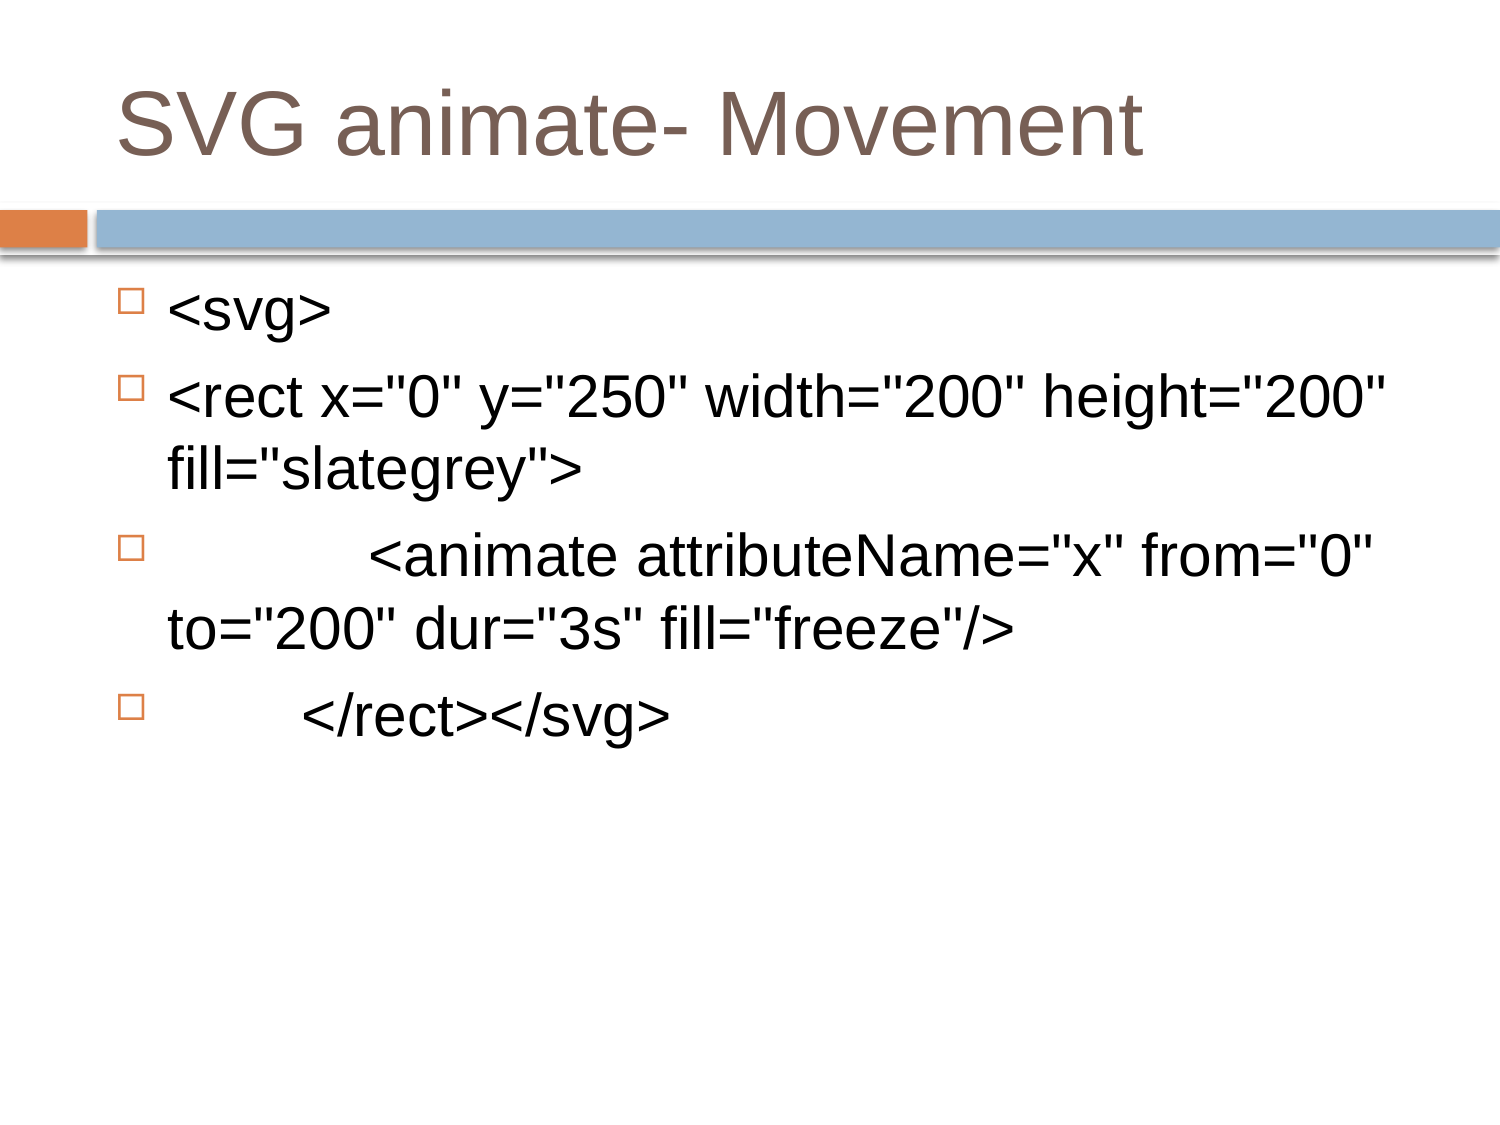

# SVG animate- Movement
<svg>
<rect x="0" y="250" width="200" height="200" fill="slategrey">
            <animate attributeName="x" from="0" to="200" dur="3s" fill="freeze"/>
        </rect></svg>